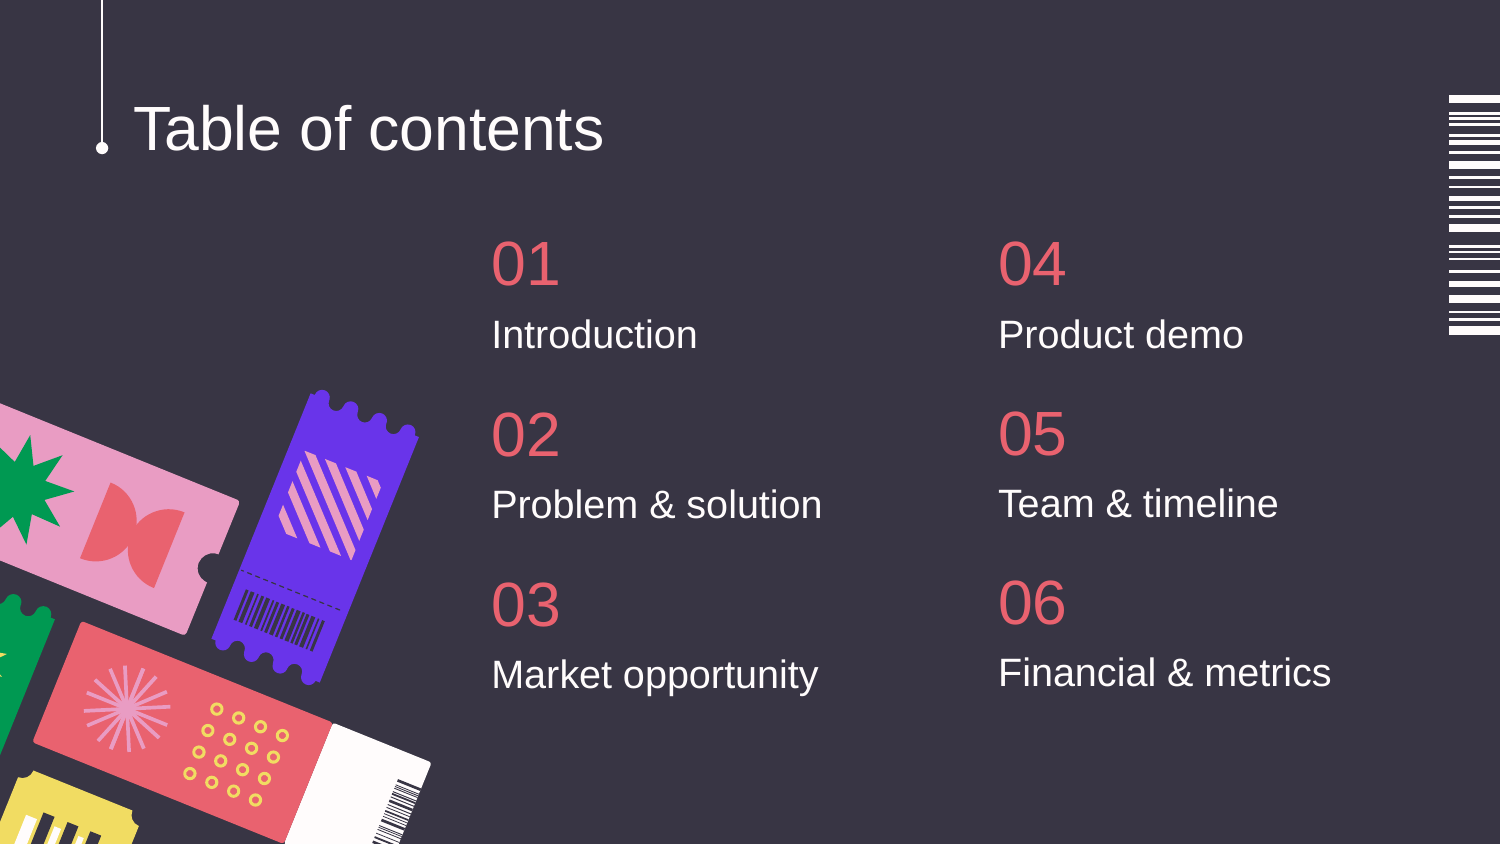

# Table of contents
04
01
Introduction
Product demo

05
02
Team & timeline
Problem & solution
06
03
Financial & metrics
Market opportunity